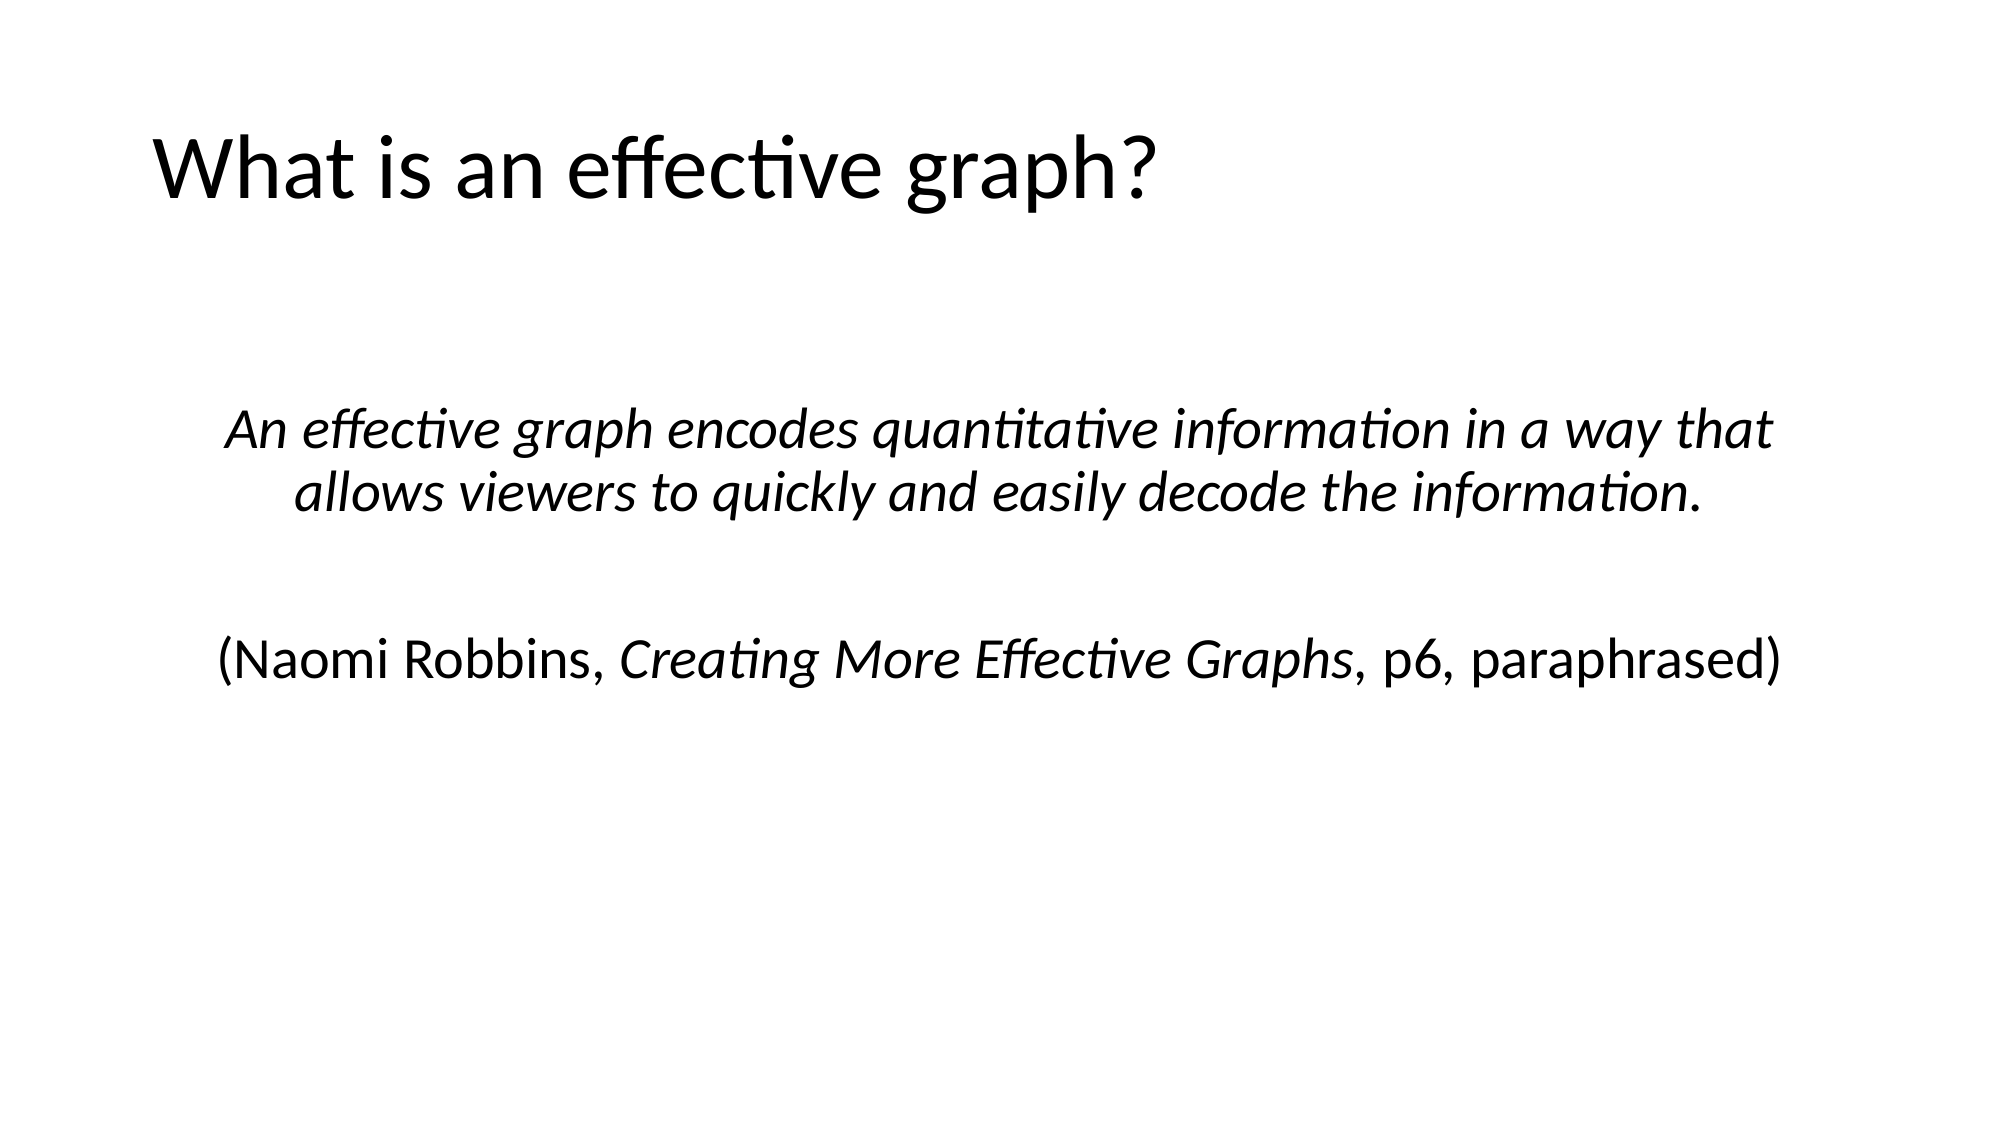

# What is an effective graph?

An effective graph encodes quantitative information in a way that allows viewers to quickly and easily decode the information.

(Naomi Robbins, Creating More Effective Graphs, p6, paraphrased)